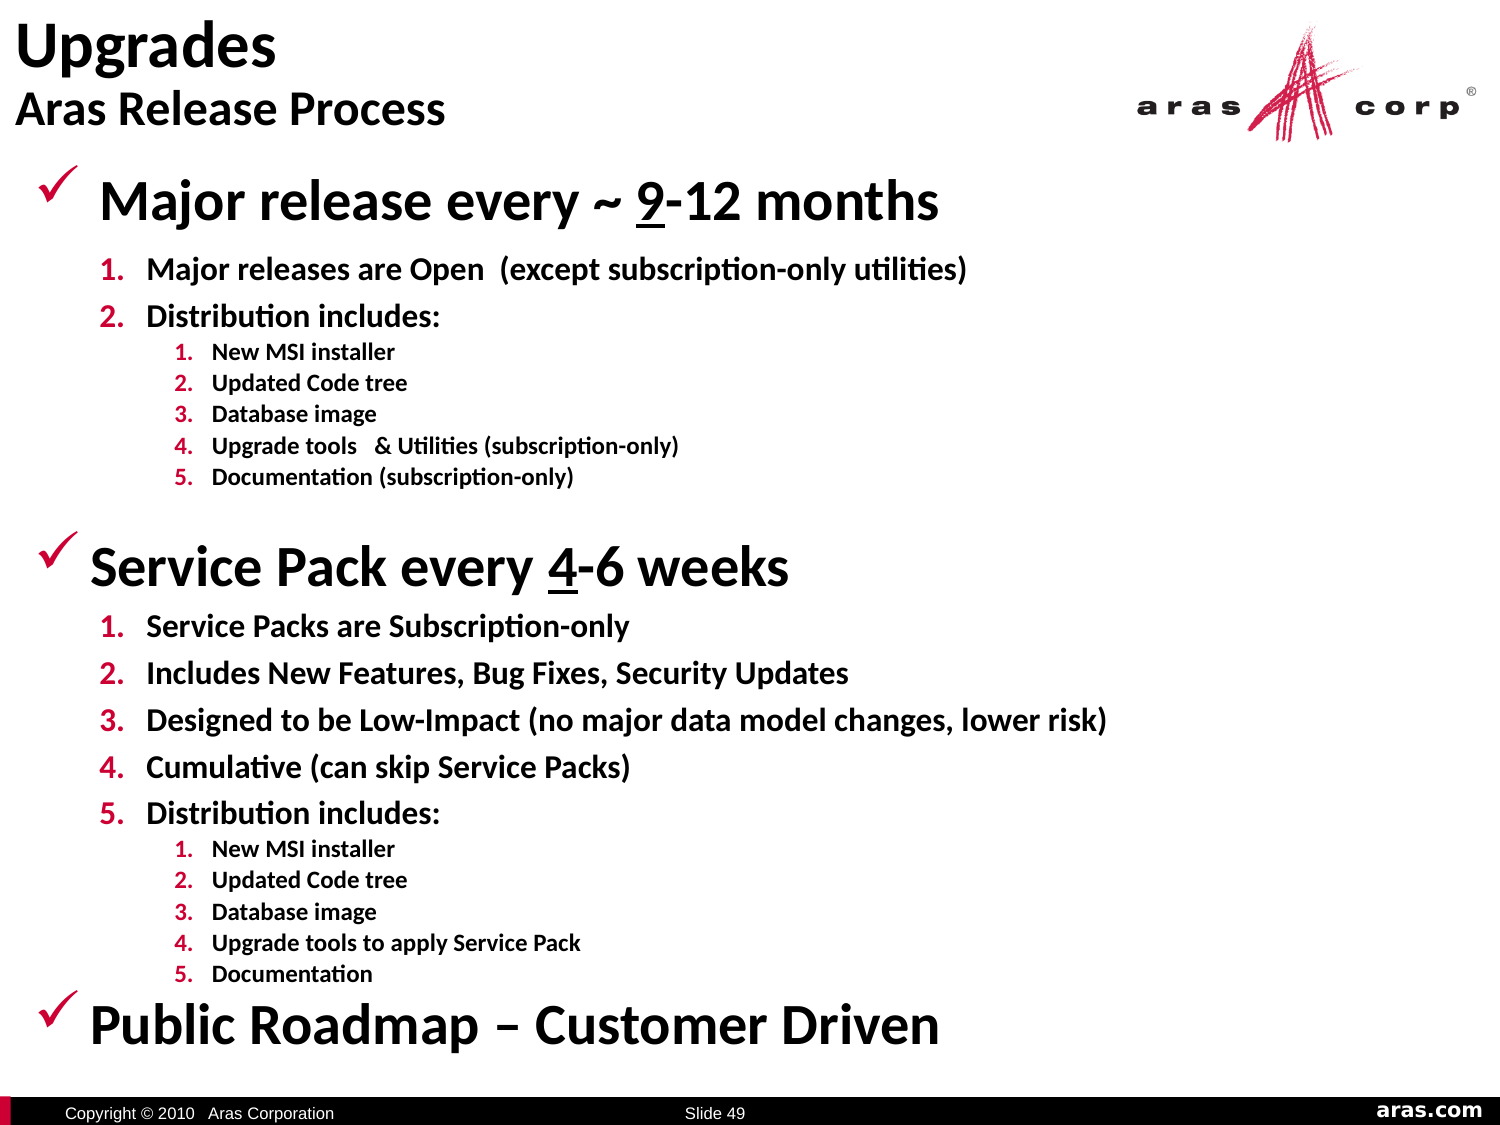

# Upgrades Aras Release Process
Major release every ~ 9-12 months
Major releases are Open  (except subscription-only utilities)
Distribution includes:
New MSI installer
Updated Code tree
Database image
Upgrade tools   & Utilities (subscription-only)
Documentation (subscription-only)
Service Pack every 4-6 weeks
Service Packs are Subscription-only
Includes New Features, Bug Fixes, Security Updates
Designed to be Low-Impact (no major data model changes, lower risk)
Cumulative (can skip Service Packs)
Distribution includes:
New MSI installer
Updated Code tree
Database image
Upgrade tools to apply Service Pack
Documentation
Public Roadmap – Customer Driven

Slide 49